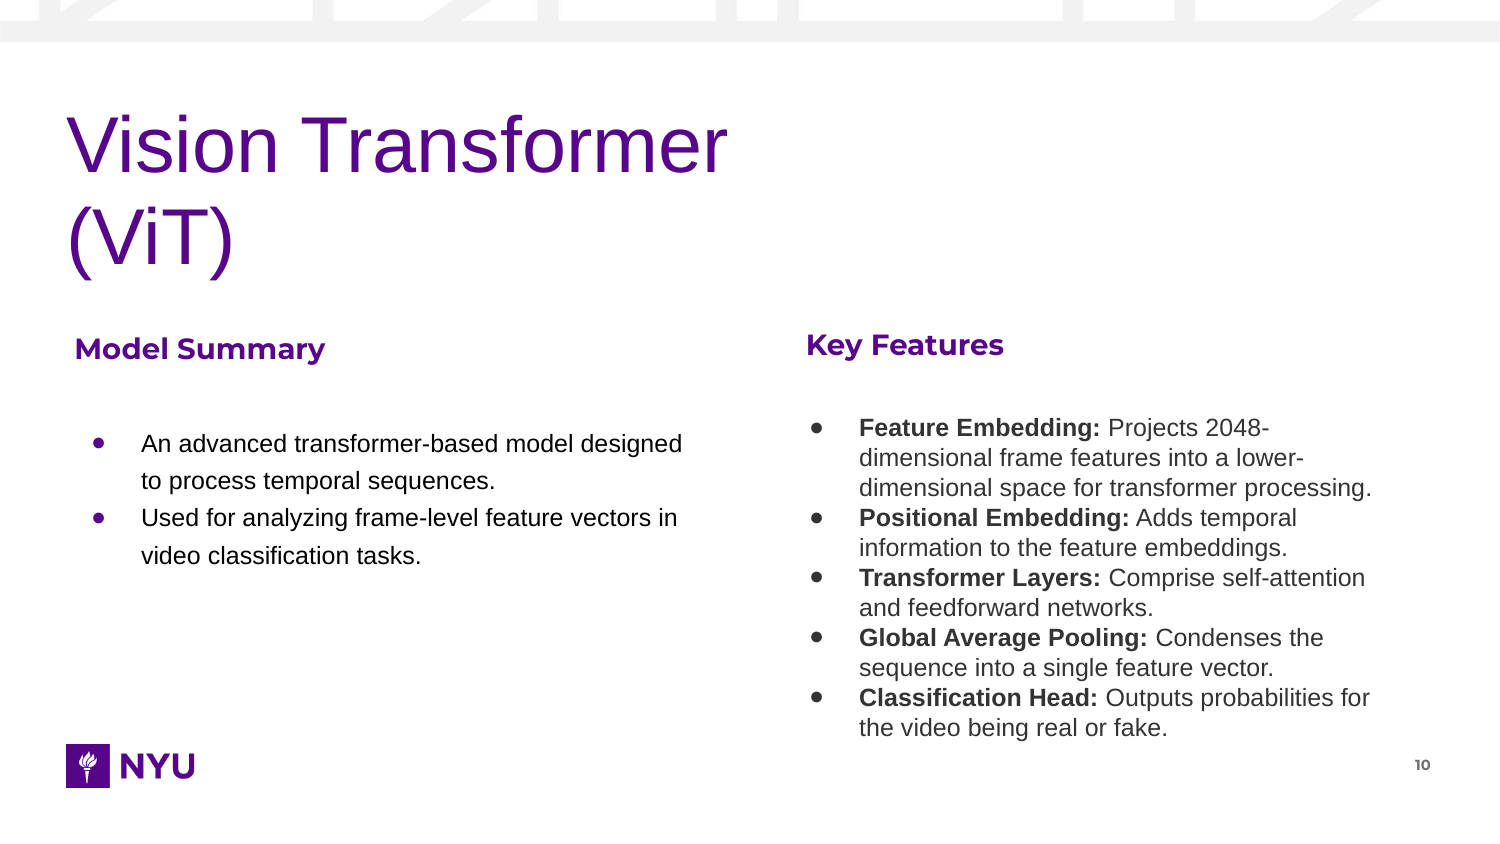

# Vision Transformer (ViT)
Key Features
 Model Summary
Feature Embedding: Projects 2048-dimensional frame features into a lower-dimensional space for transformer processing.
Positional Embedding: Adds temporal information to the feature embeddings.
Transformer Layers: Comprise self-attention and feedforward networks.
Global Average Pooling: Condenses the sequence into a single feature vector.
Classification Head: Outputs probabilities for the video being real or fake.
An advanced transformer-based model designed to process temporal sequences.
Used for analyzing frame-level feature vectors in video classification tasks.